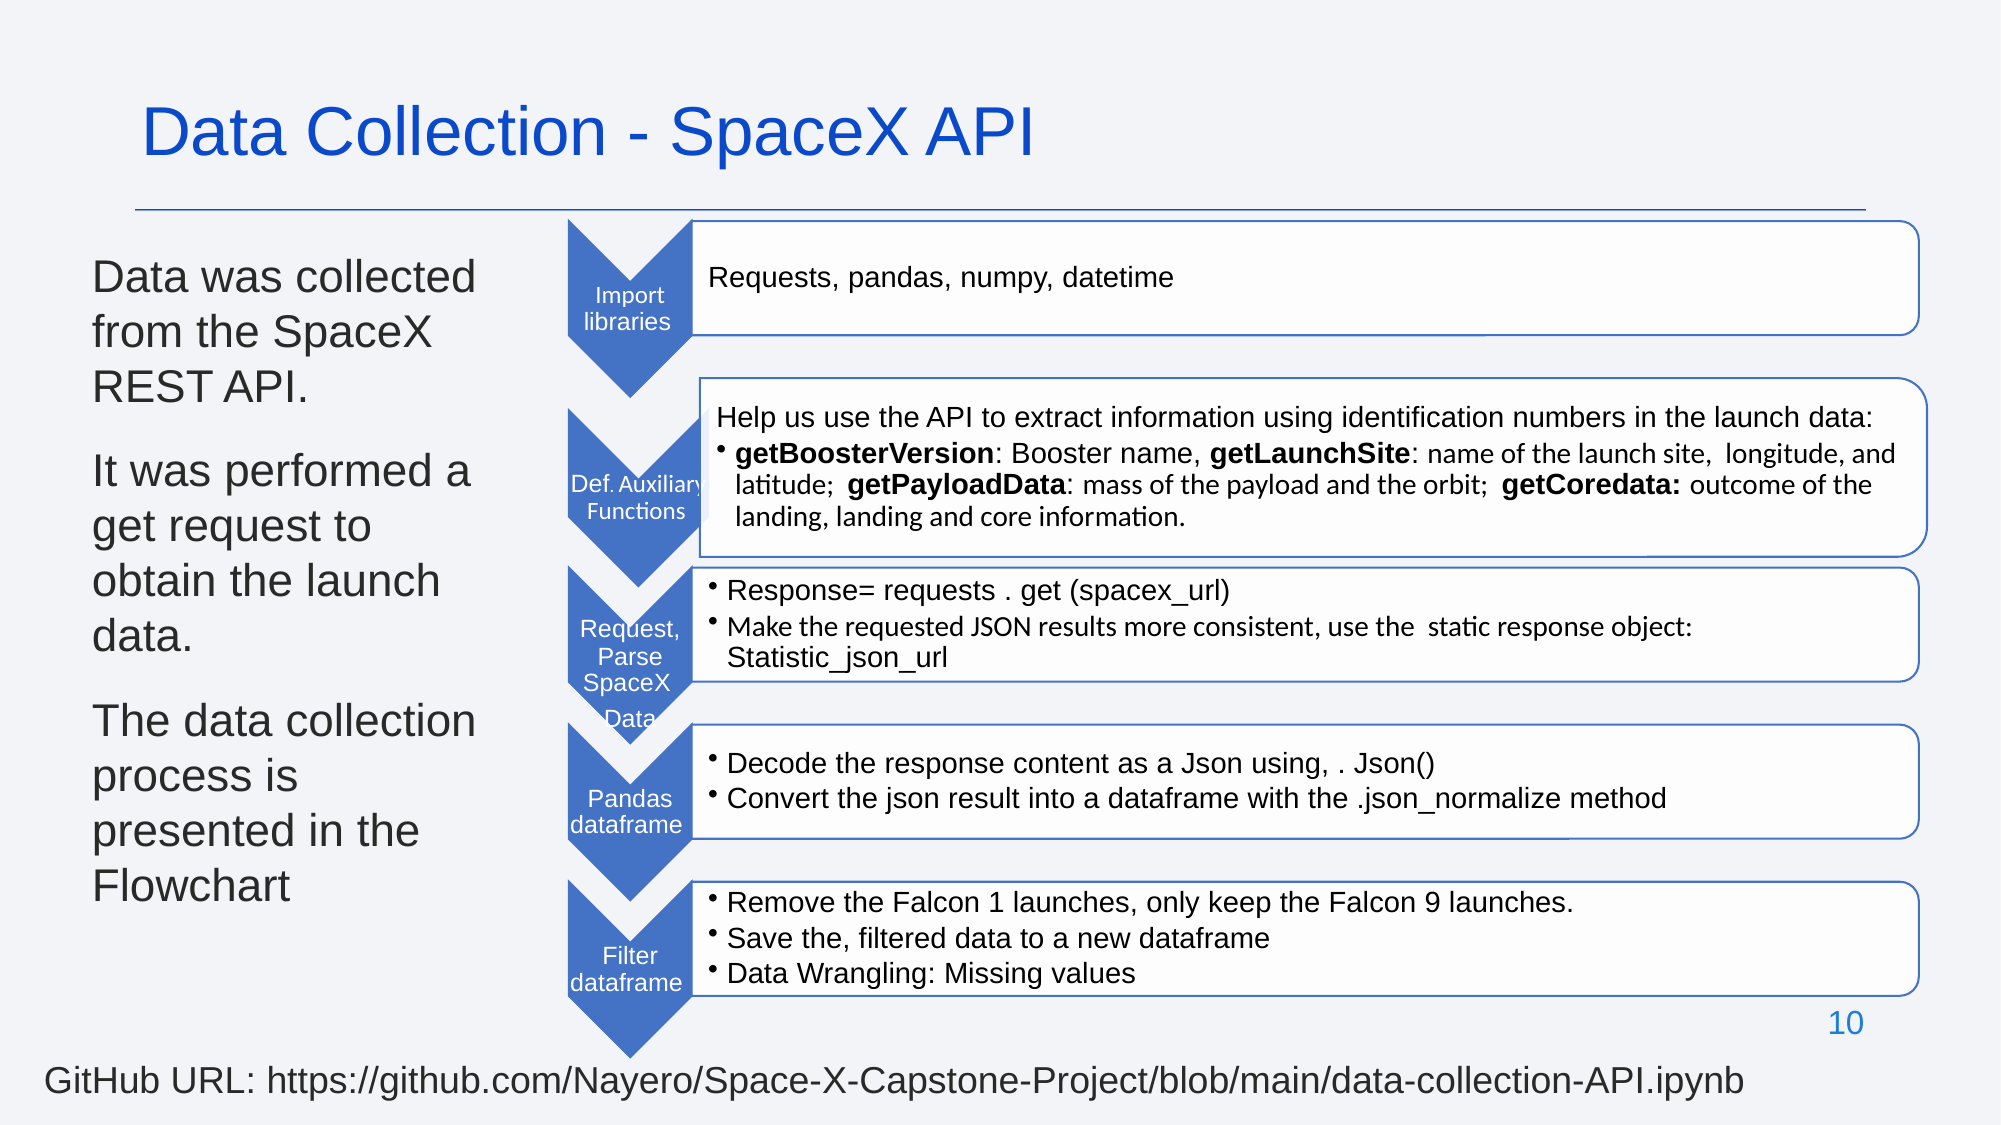

Data Collection - SpaceX API
Import libraries
Requests, pandas, numpy, datetime
Def. Auxiliary Functions
Help us use the API to extract information using identification numbers in the launch data:
getBoosterVersion: Booster name, getLaunchSite: name of the launch site,  longitude, and latitude;  getPayloadData: mass of the payload and the orbit;  getCoredata: outcome of the landing, landing and core information.

Request, Parse SpaceX
Data
Response= requests . get (spacex_url)
Make the requested JSON results more consistent, use the  static response object: Statistic_json_url
Pandas dataframe
Decode the response content as a Json using, . Json()
Convert the json result into a dataframe with the .json_normalize method
Filter dataframe
Remove the Falcon 1 launches, only keep the Falcon 9 launches.
Save the, filtered data to a new dataframe
Data Wrangling: Missing values
Data was collected from the SpaceX REST API.
It was performed a get request to obtain the launch data.
The data collection process is presented in the Flowchart

10
GitHub URL: https://github.com/Nayero/Space-X-Capstone-Project/blob/main/data-collection-API.ipynb